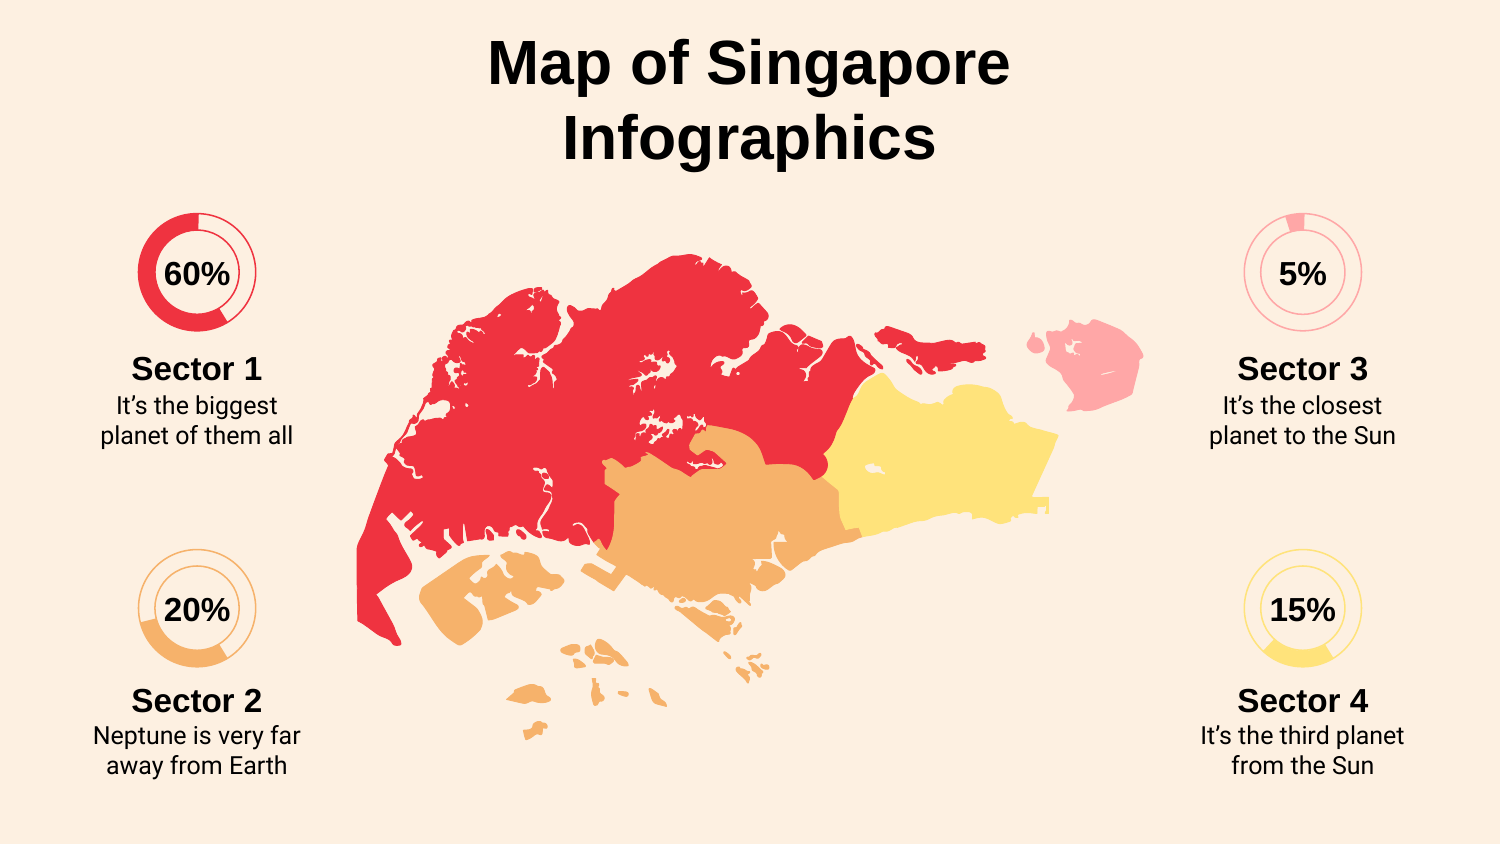

# Map of Singapore Infographics

60%
5%

Sector 1
Sector 3

It’s the closest planet to the Sun
It’s the biggest planet of them all

20%
15%

Sector 2
Sector 4

Neptune is very far away from Earth
It’s the third planet from the Sun